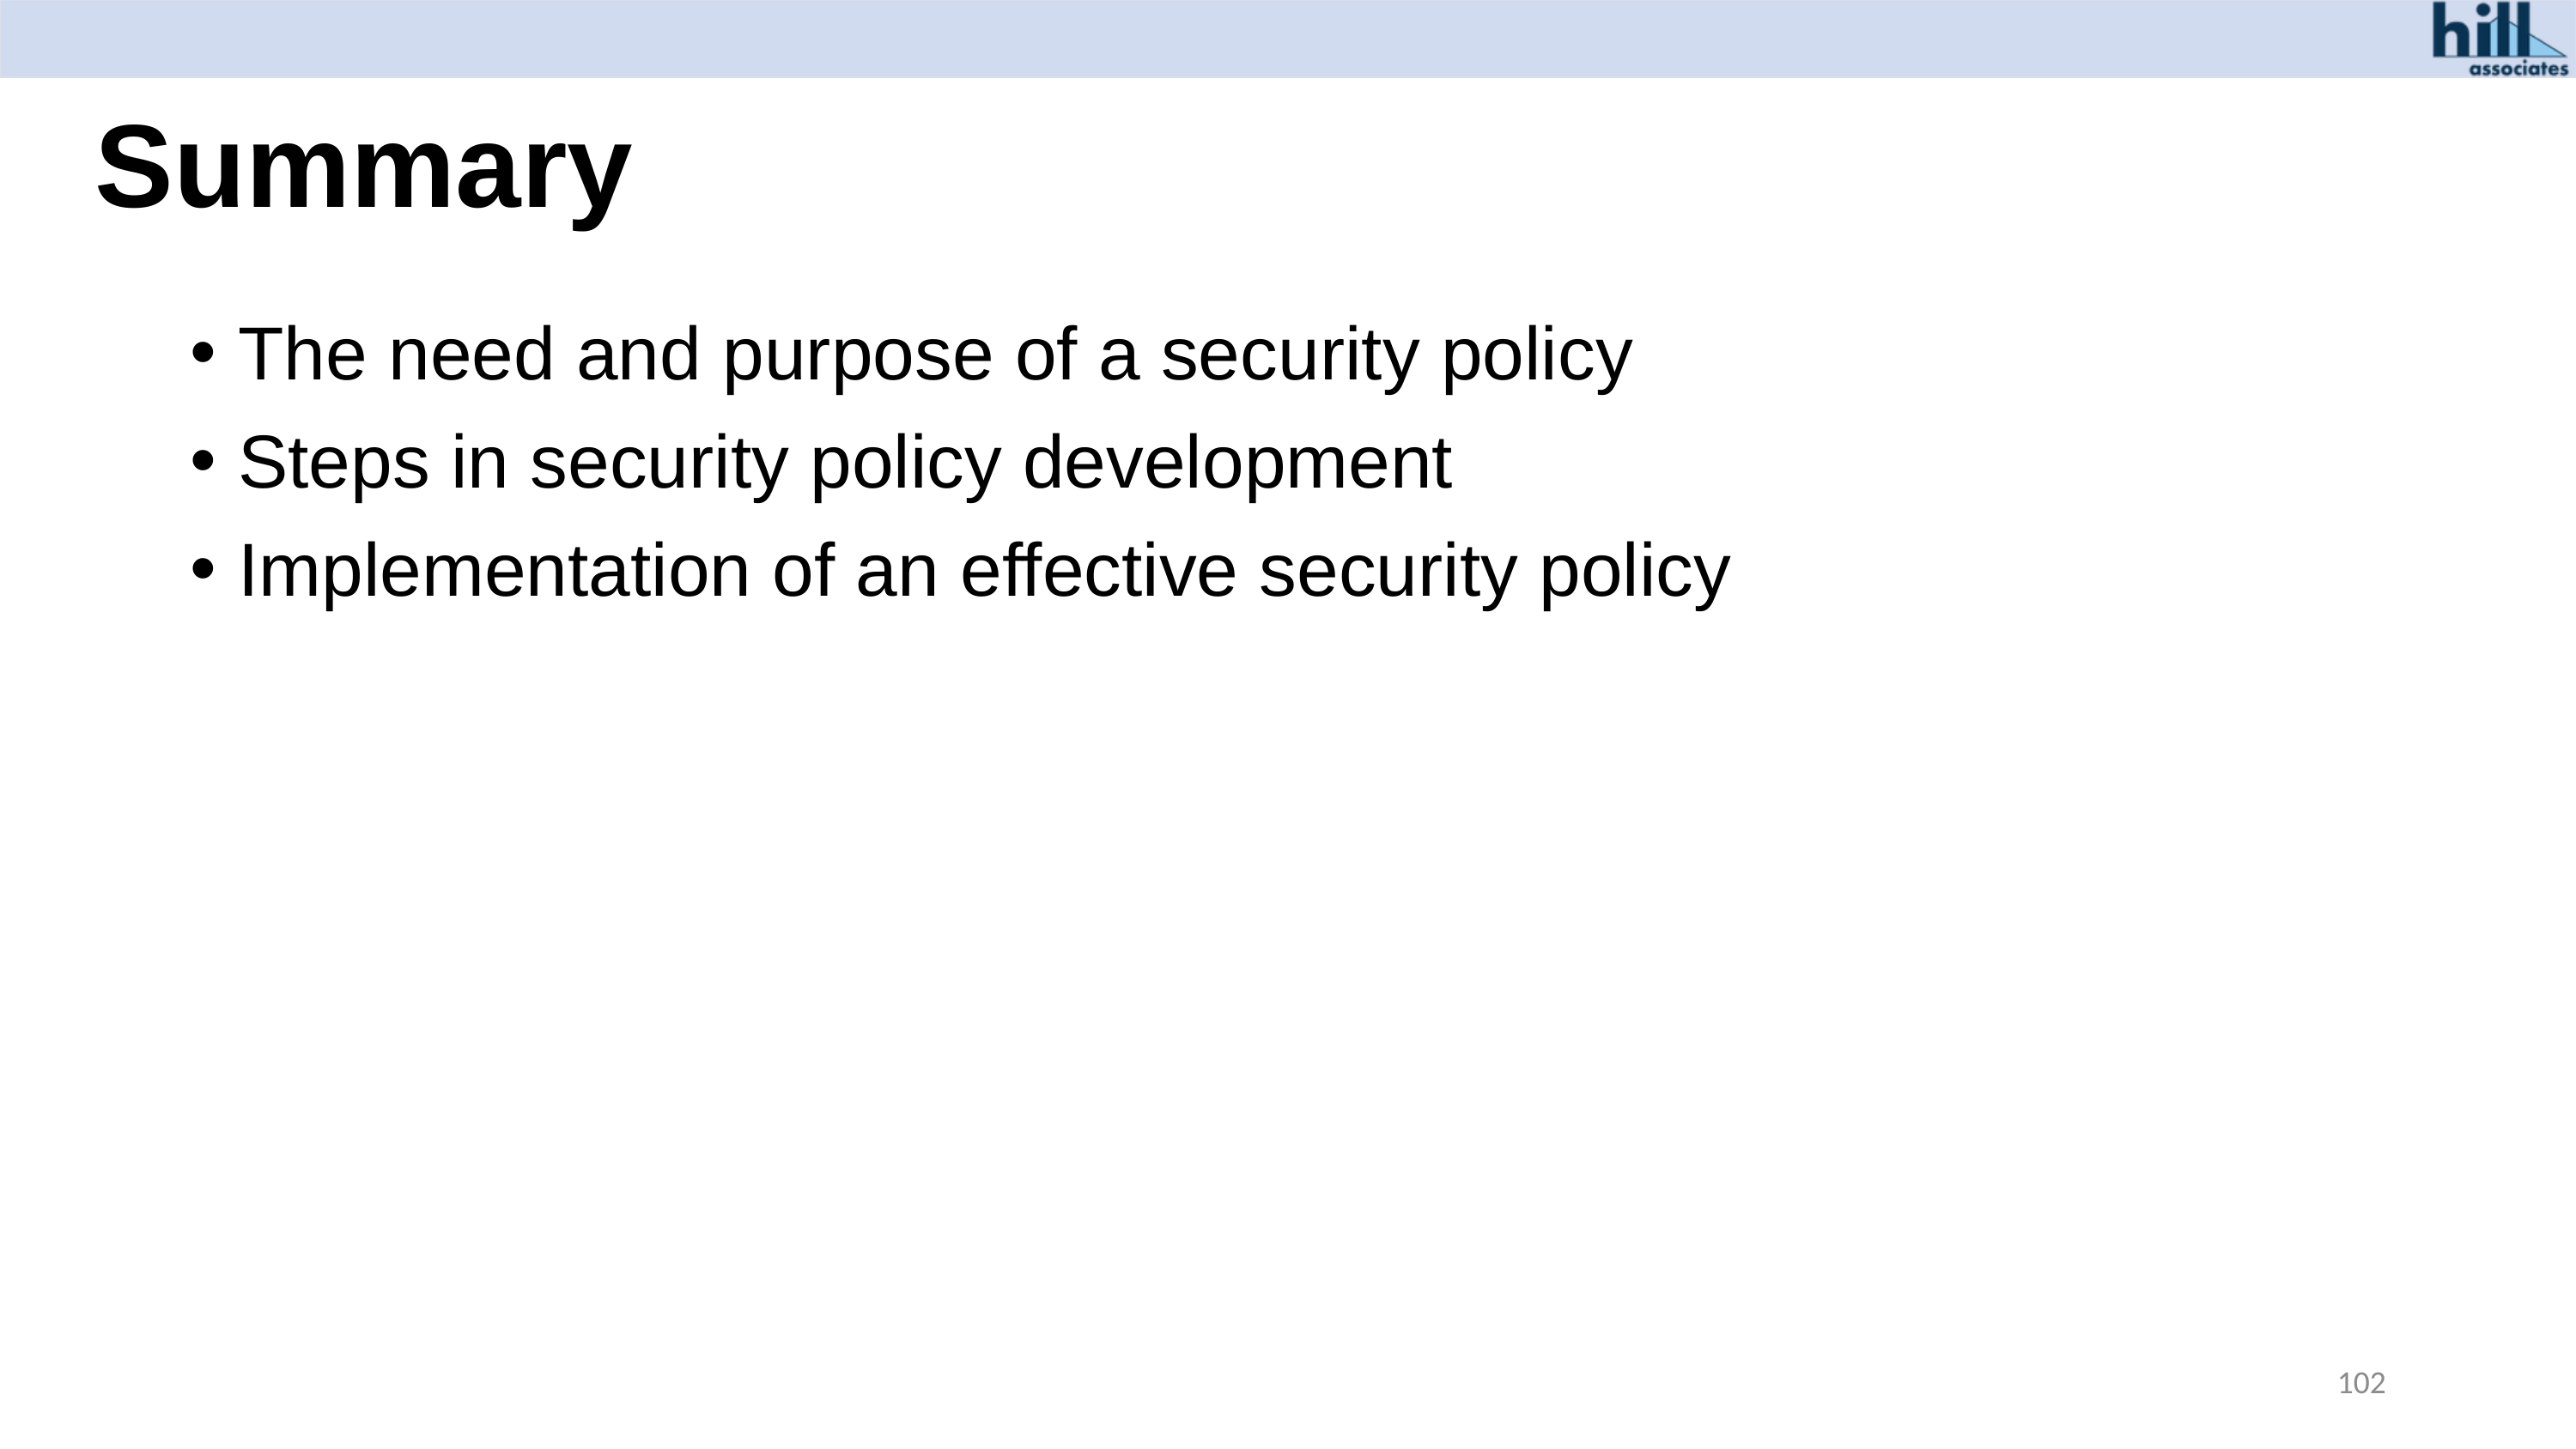

# Summary
The need and purpose of a security policy
Steps in security policy development
Implementation of an effective security policy
102